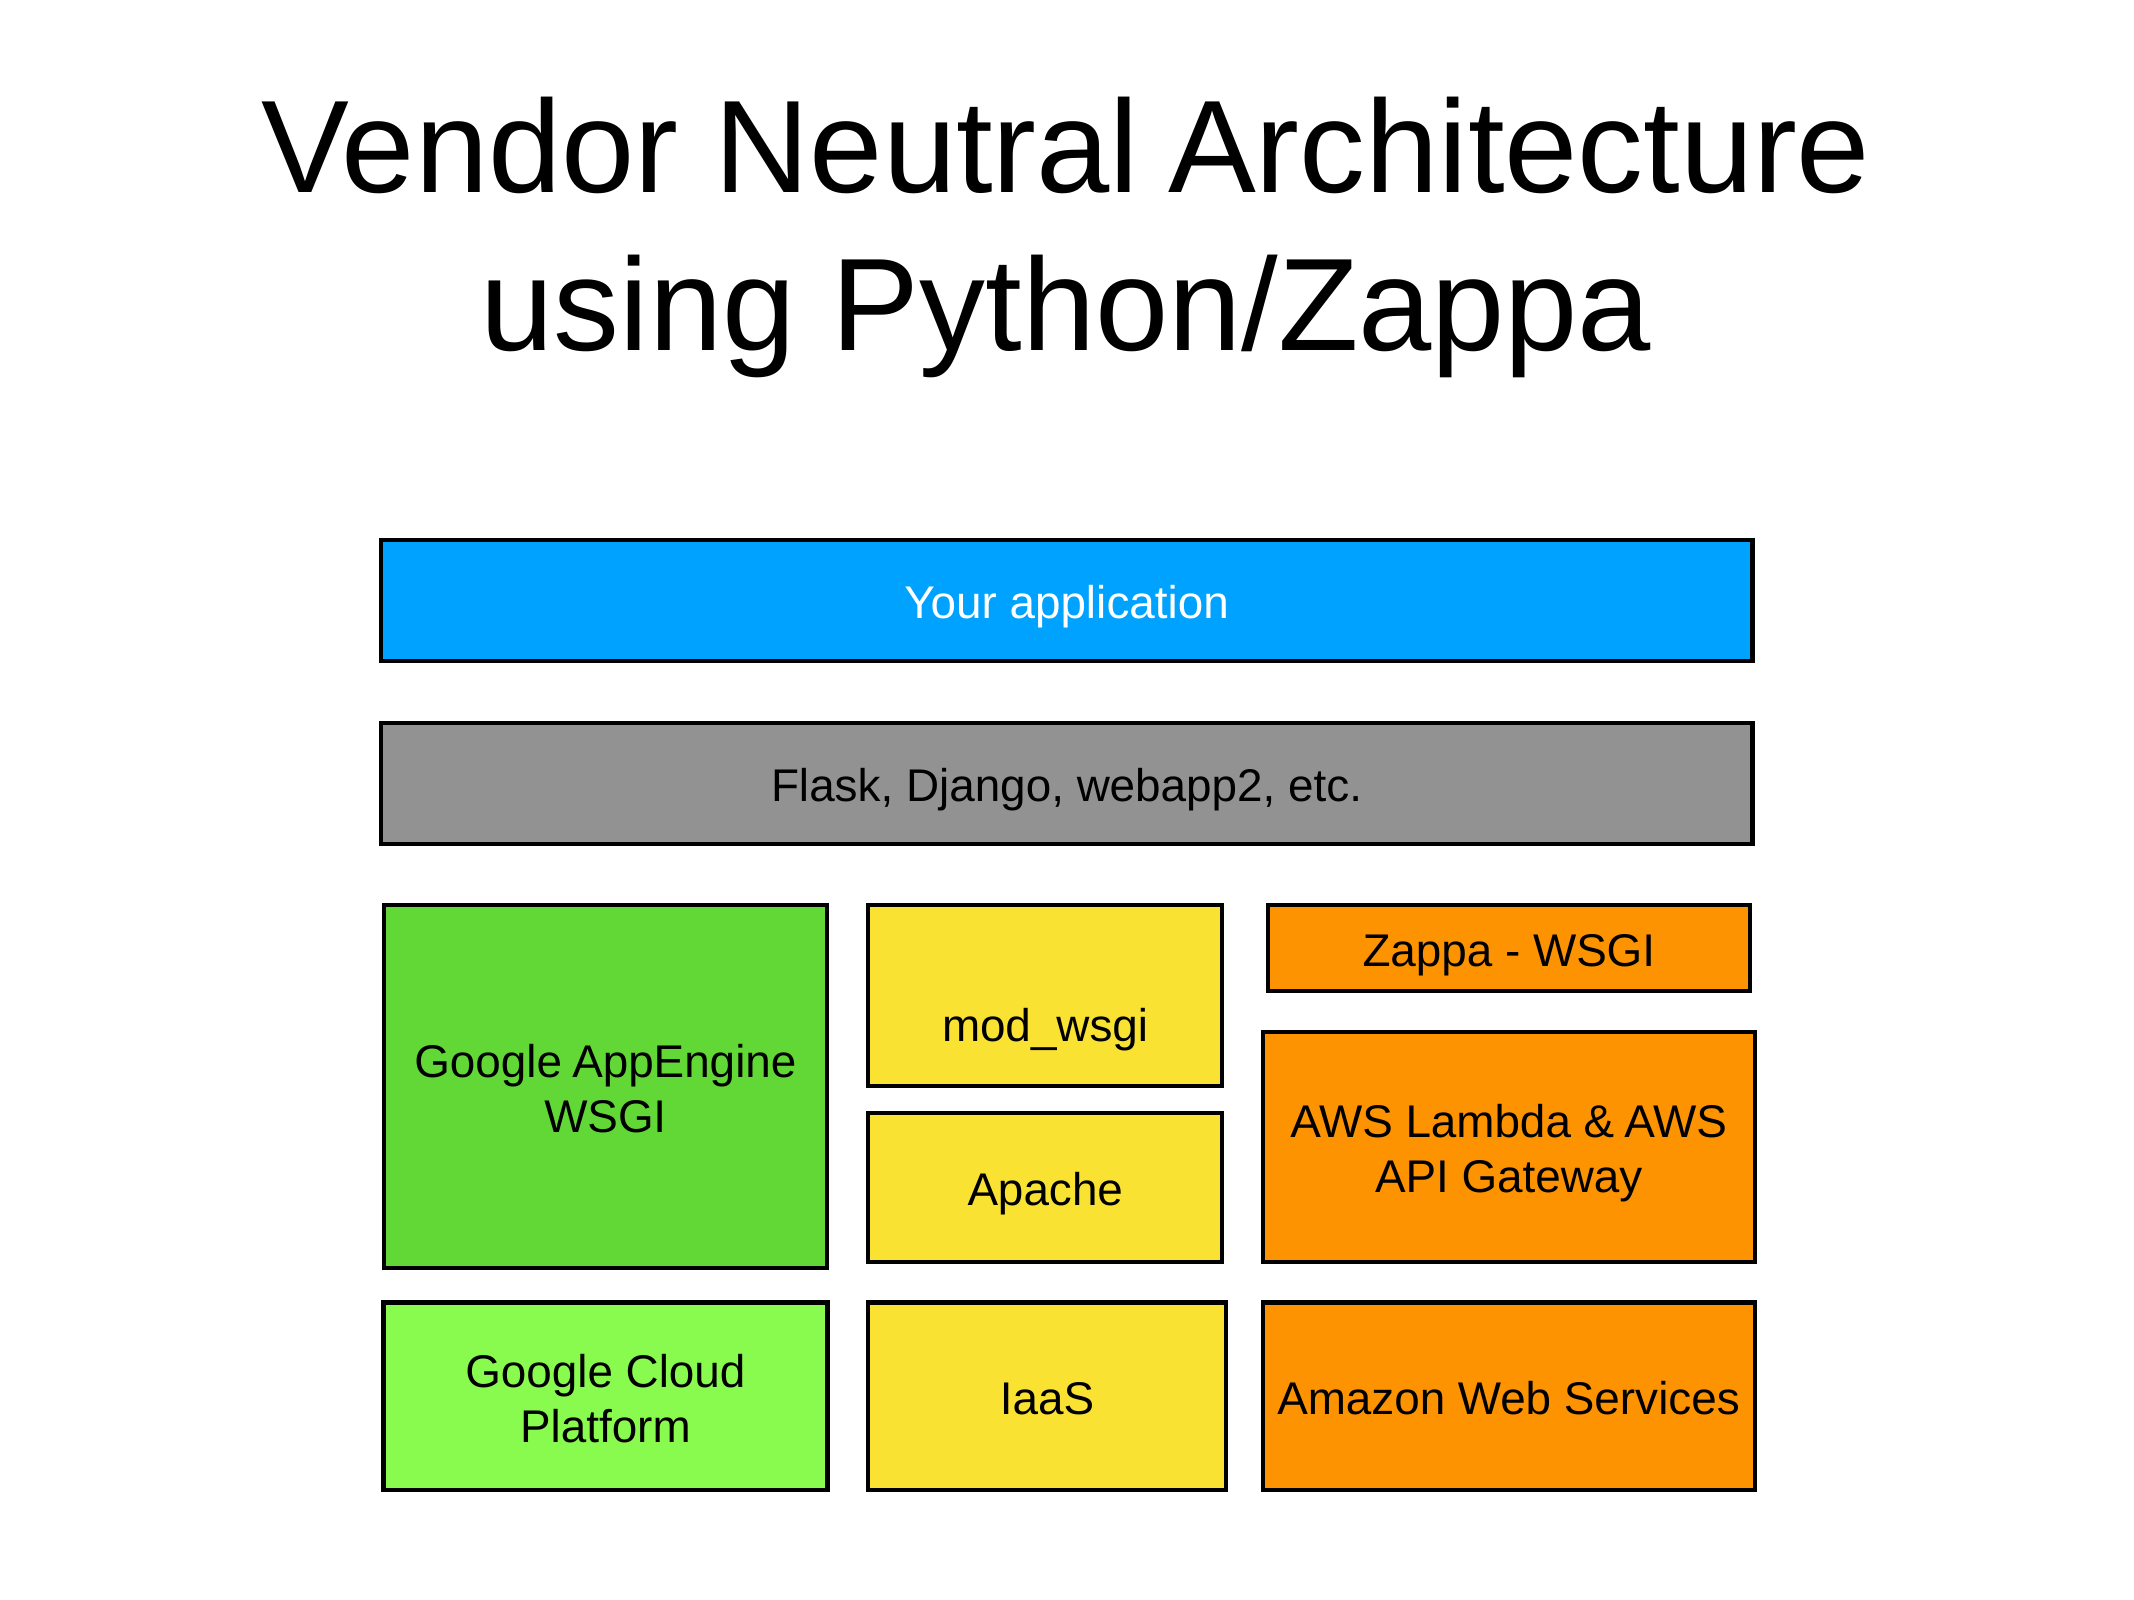

# Vendor Neutral Architecture using Python/Zappa
Your application
Flask, Django, webapp2, etc.
Google AppEngine
WSGI
mod_wsgi
Zappa - WSGI
AWS Lambda & AWS API Gateway
Apache
Google Cloud Platform
IaaS
Amazon Web Services